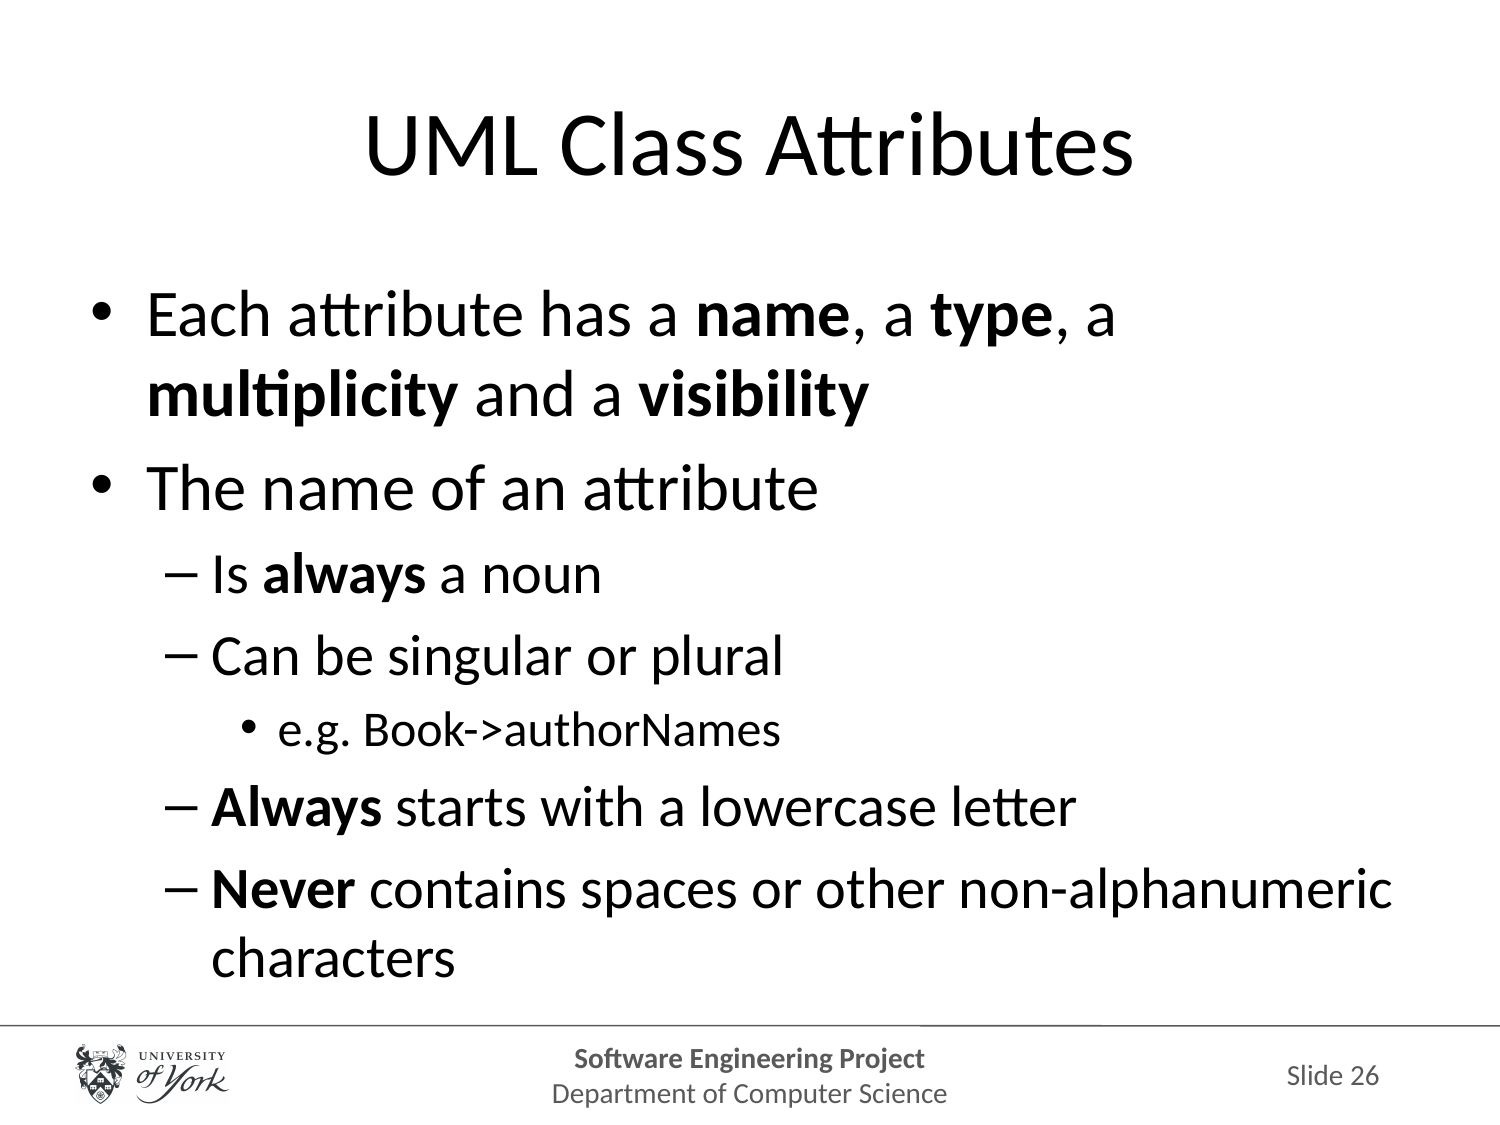

# UML Class Attributes
Each attribute has a name, a type, a multiplicity and a visibility
The name of an attribute
Is always a noun
Can be singular or plural
e.g. Book->authorNames
Always starts with a lowercase letter
Never contains spaces or other non-alphanumeric characters